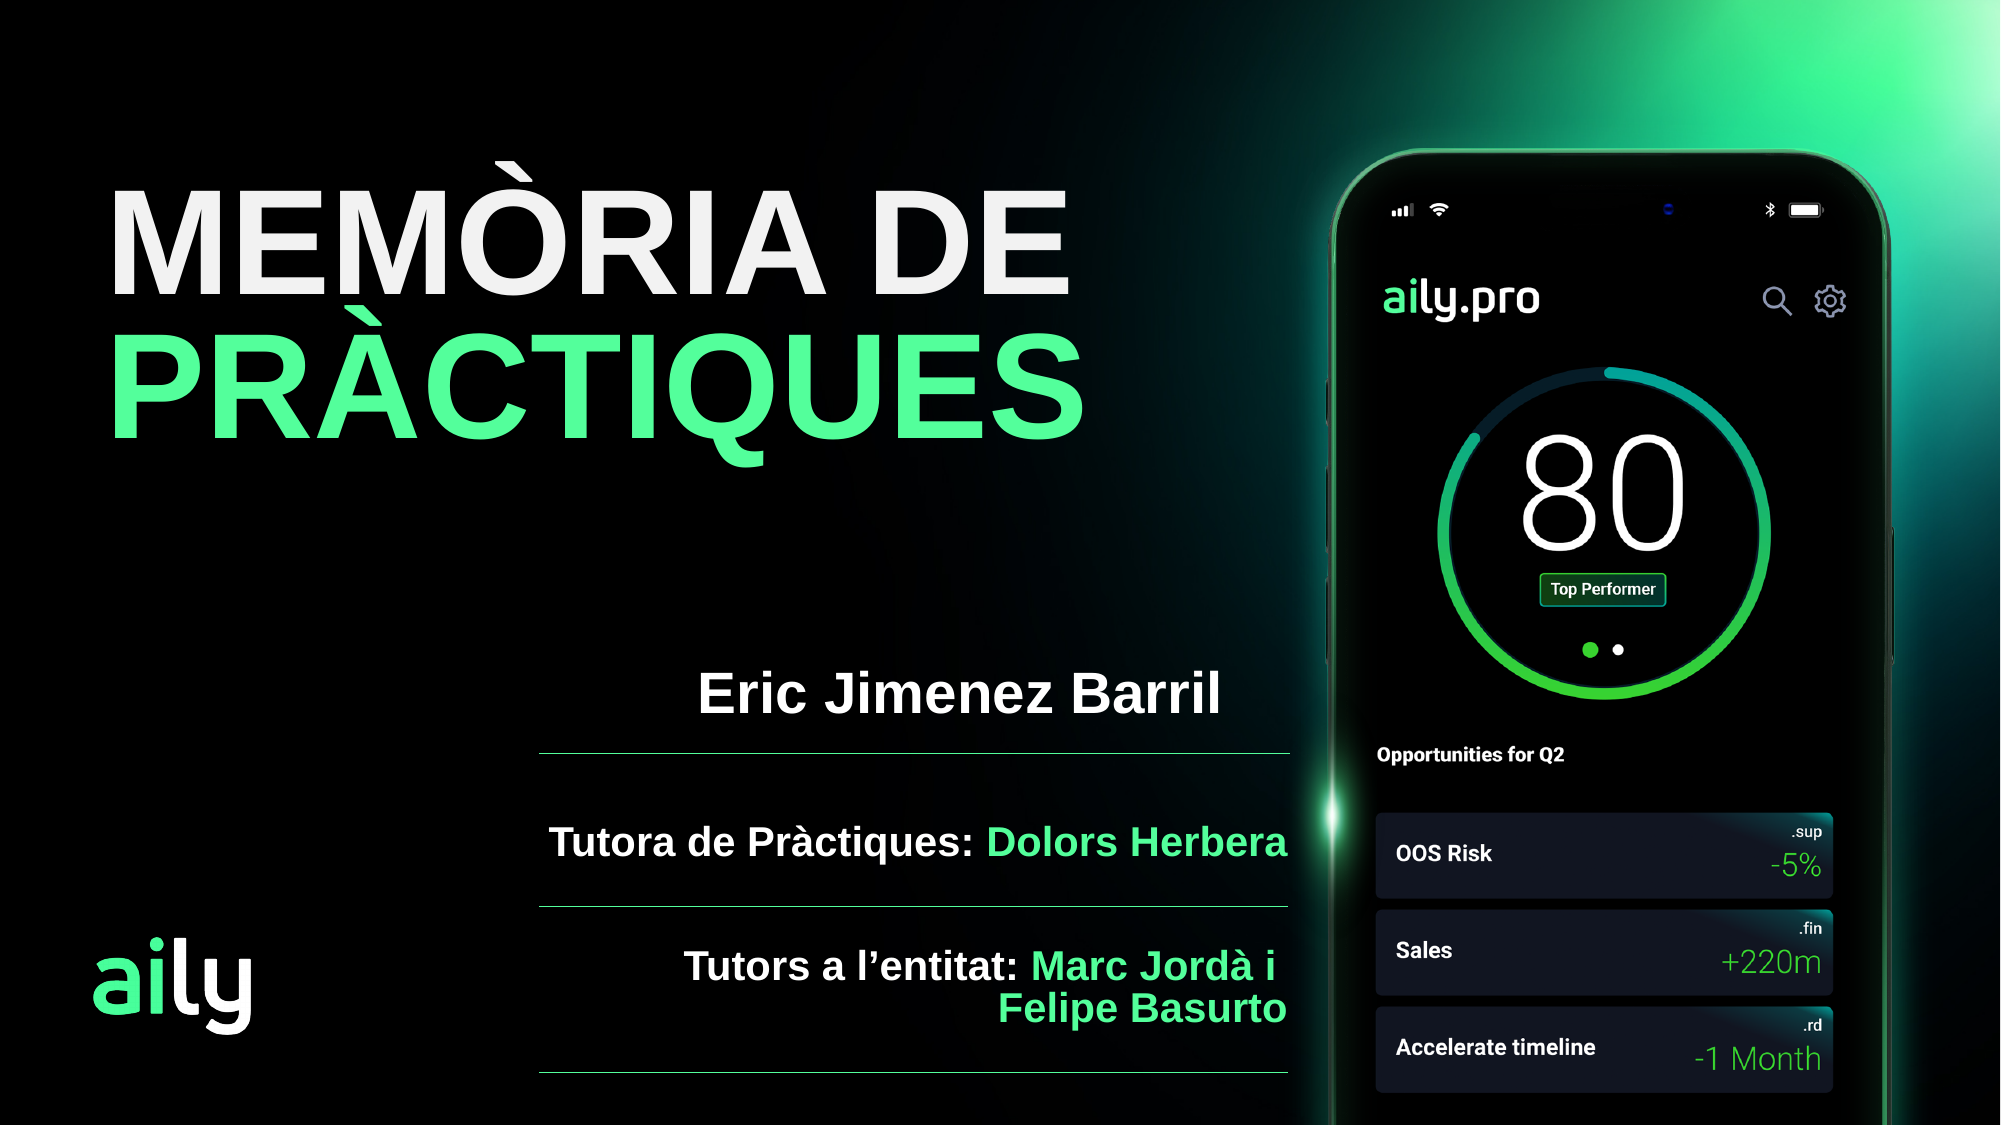

MEMÒRIA DE PRÀCTIQUES
Eric Jimenez Barril
| Tutora de Pràctiques: Dolors Herbera |
| --- |
| Tutors a l’entitat: Marc Jordà i Felipe Basurto |
|  |